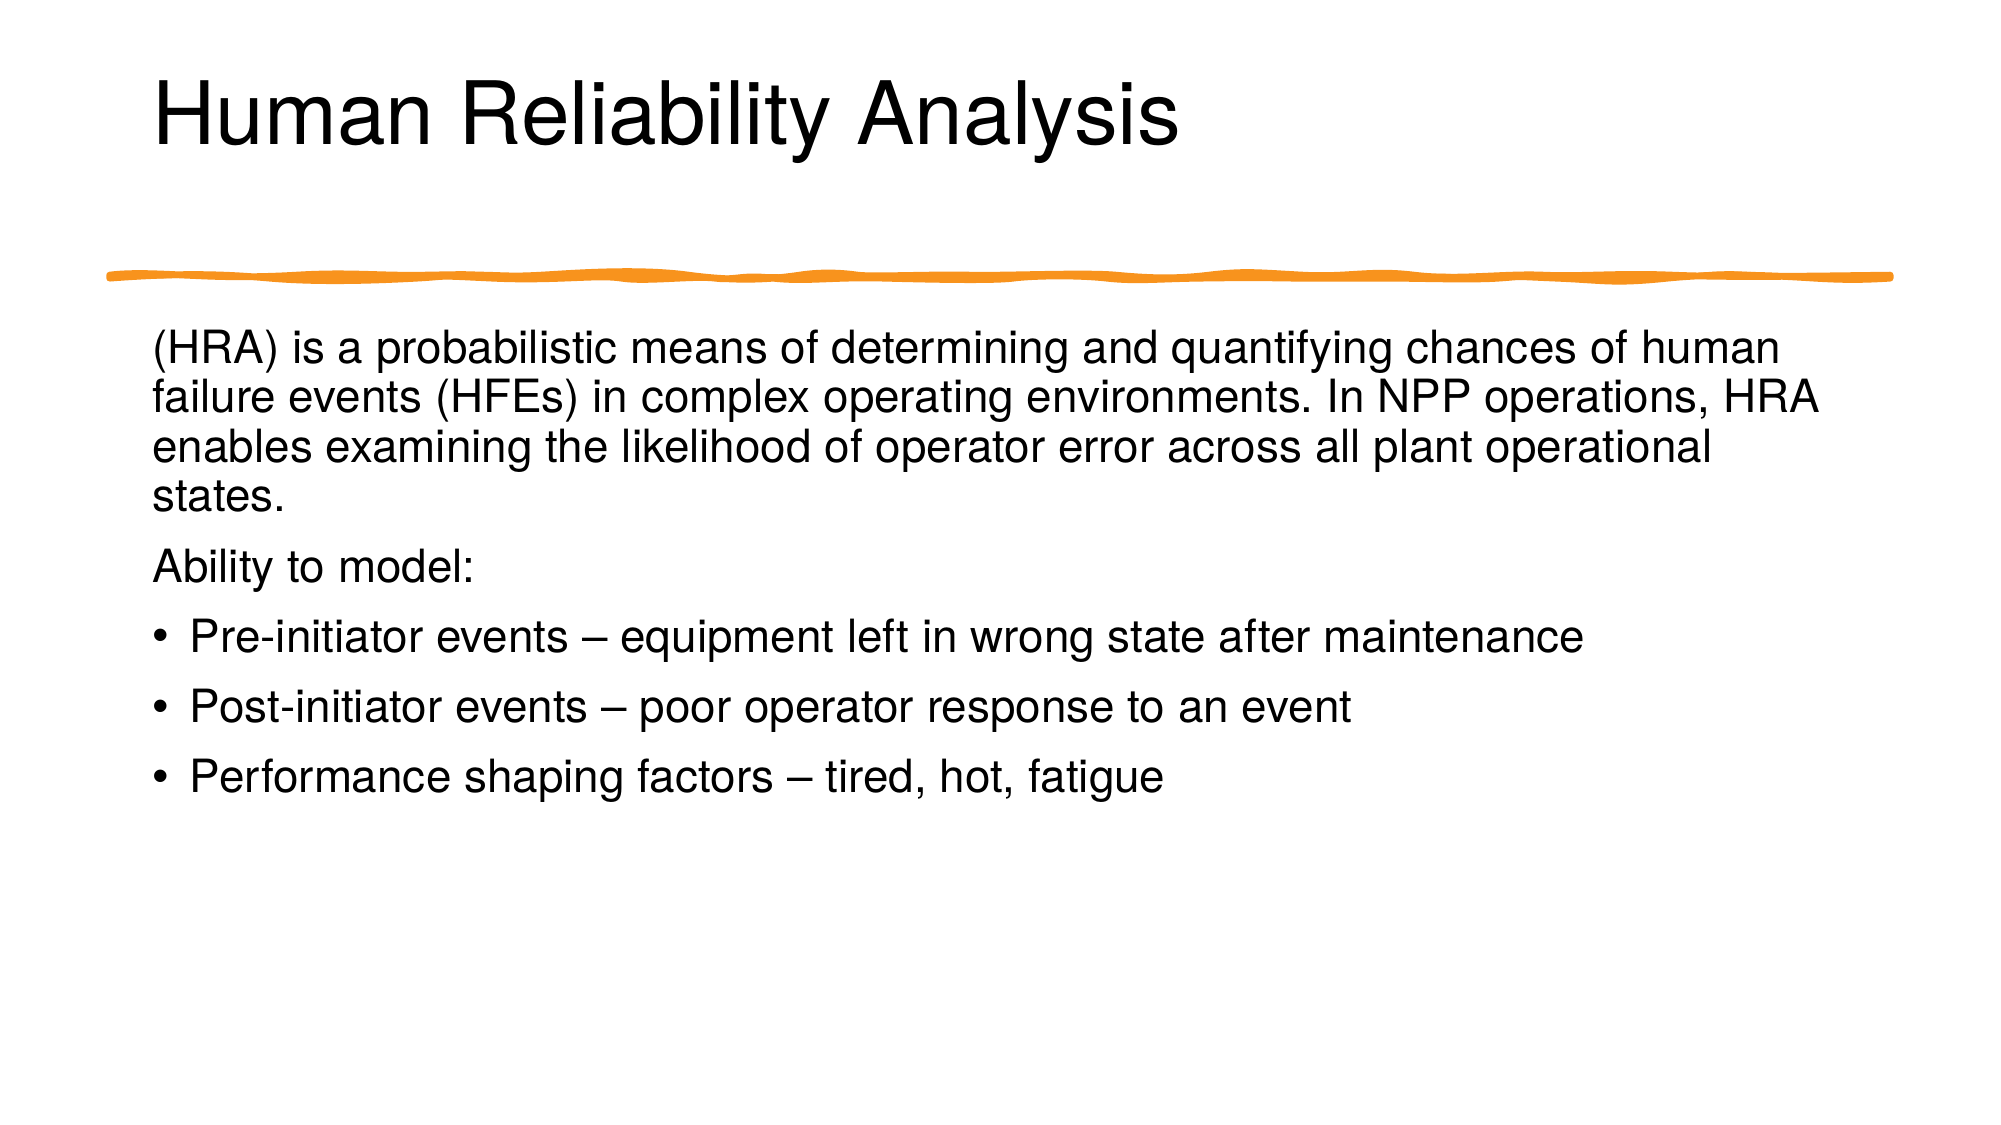

# Human Reliability Analysis

(HRA) is a probabilistic means of determining and quantifying chances of human failure events (HFEs) in complex operating environments. In NPP operations, HRA enables examining the likelihood of operator error across all plant operational states.
Ability to model:
Pre-initiator events – equipment left in wrong state after maintenance
Post-initiator events – poor operator response to an event
Performance shaping factors – tired, hot, fatigue